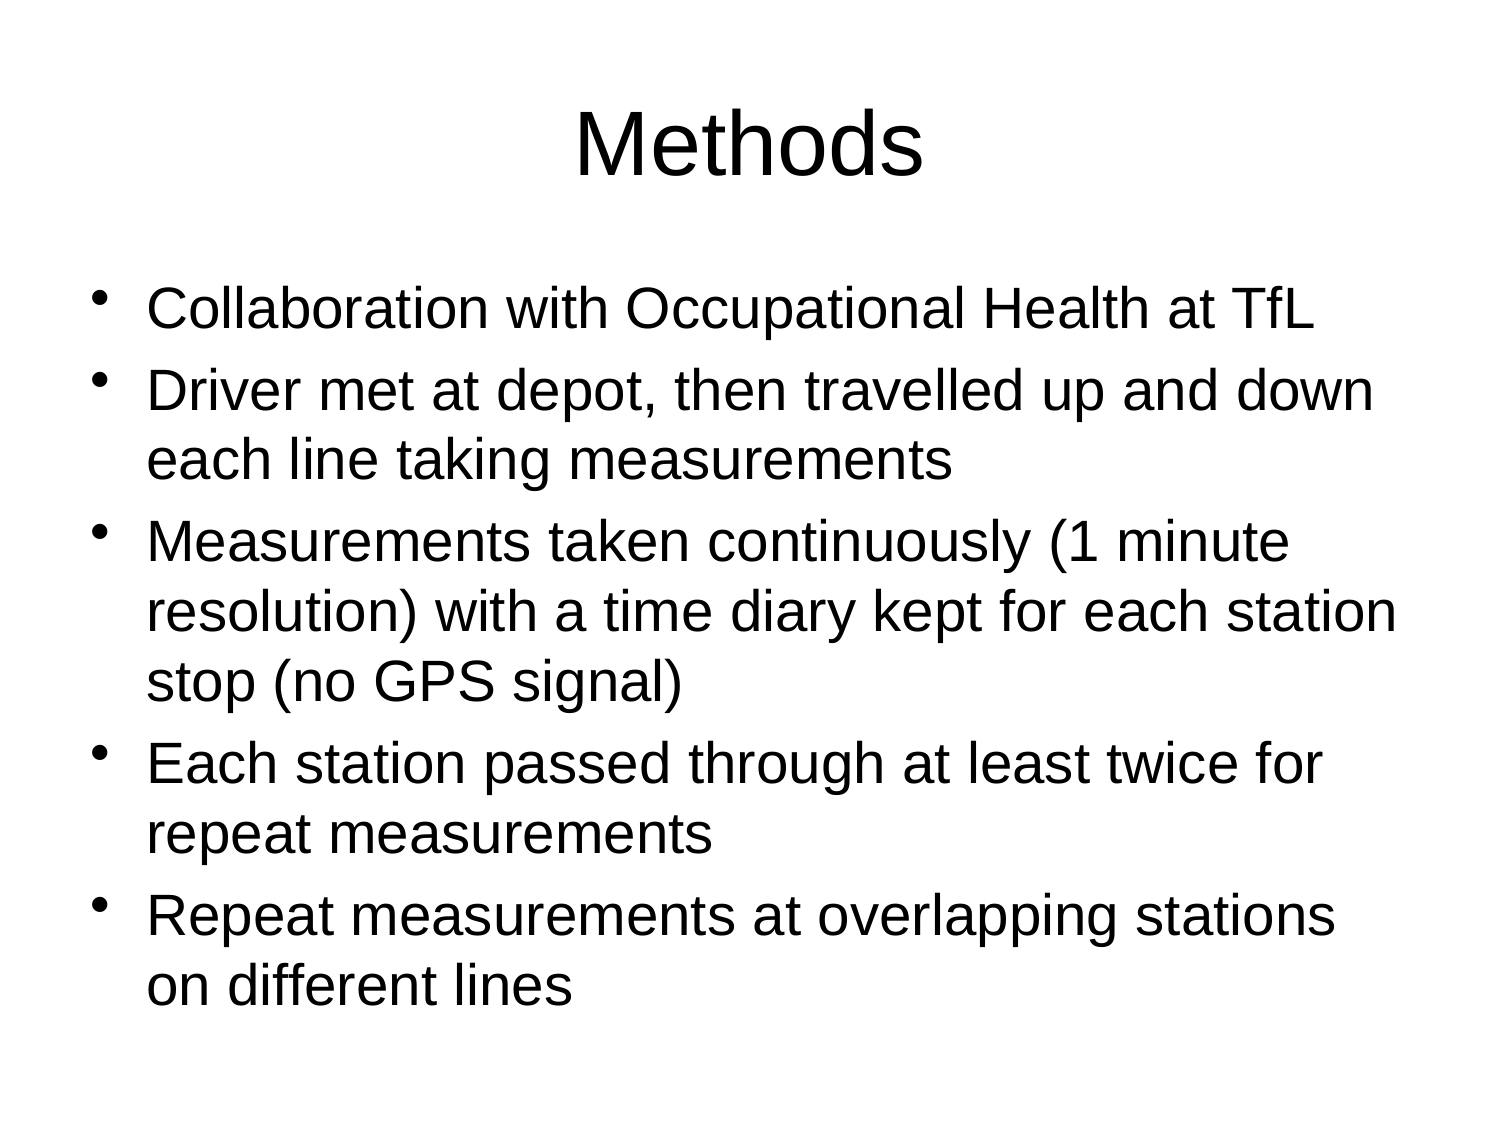

# Methods
Collaboration with Occupational Health at TfL
Driver met at depot, then travelled up and down each line taking measurements
Measurements taken continuously (1 minute resolution) with a time diary kept for each station stop (no GPS signal)
Each station passed through at least twice for repeat measurements
Repeat measurements at overlapping stations on different lines